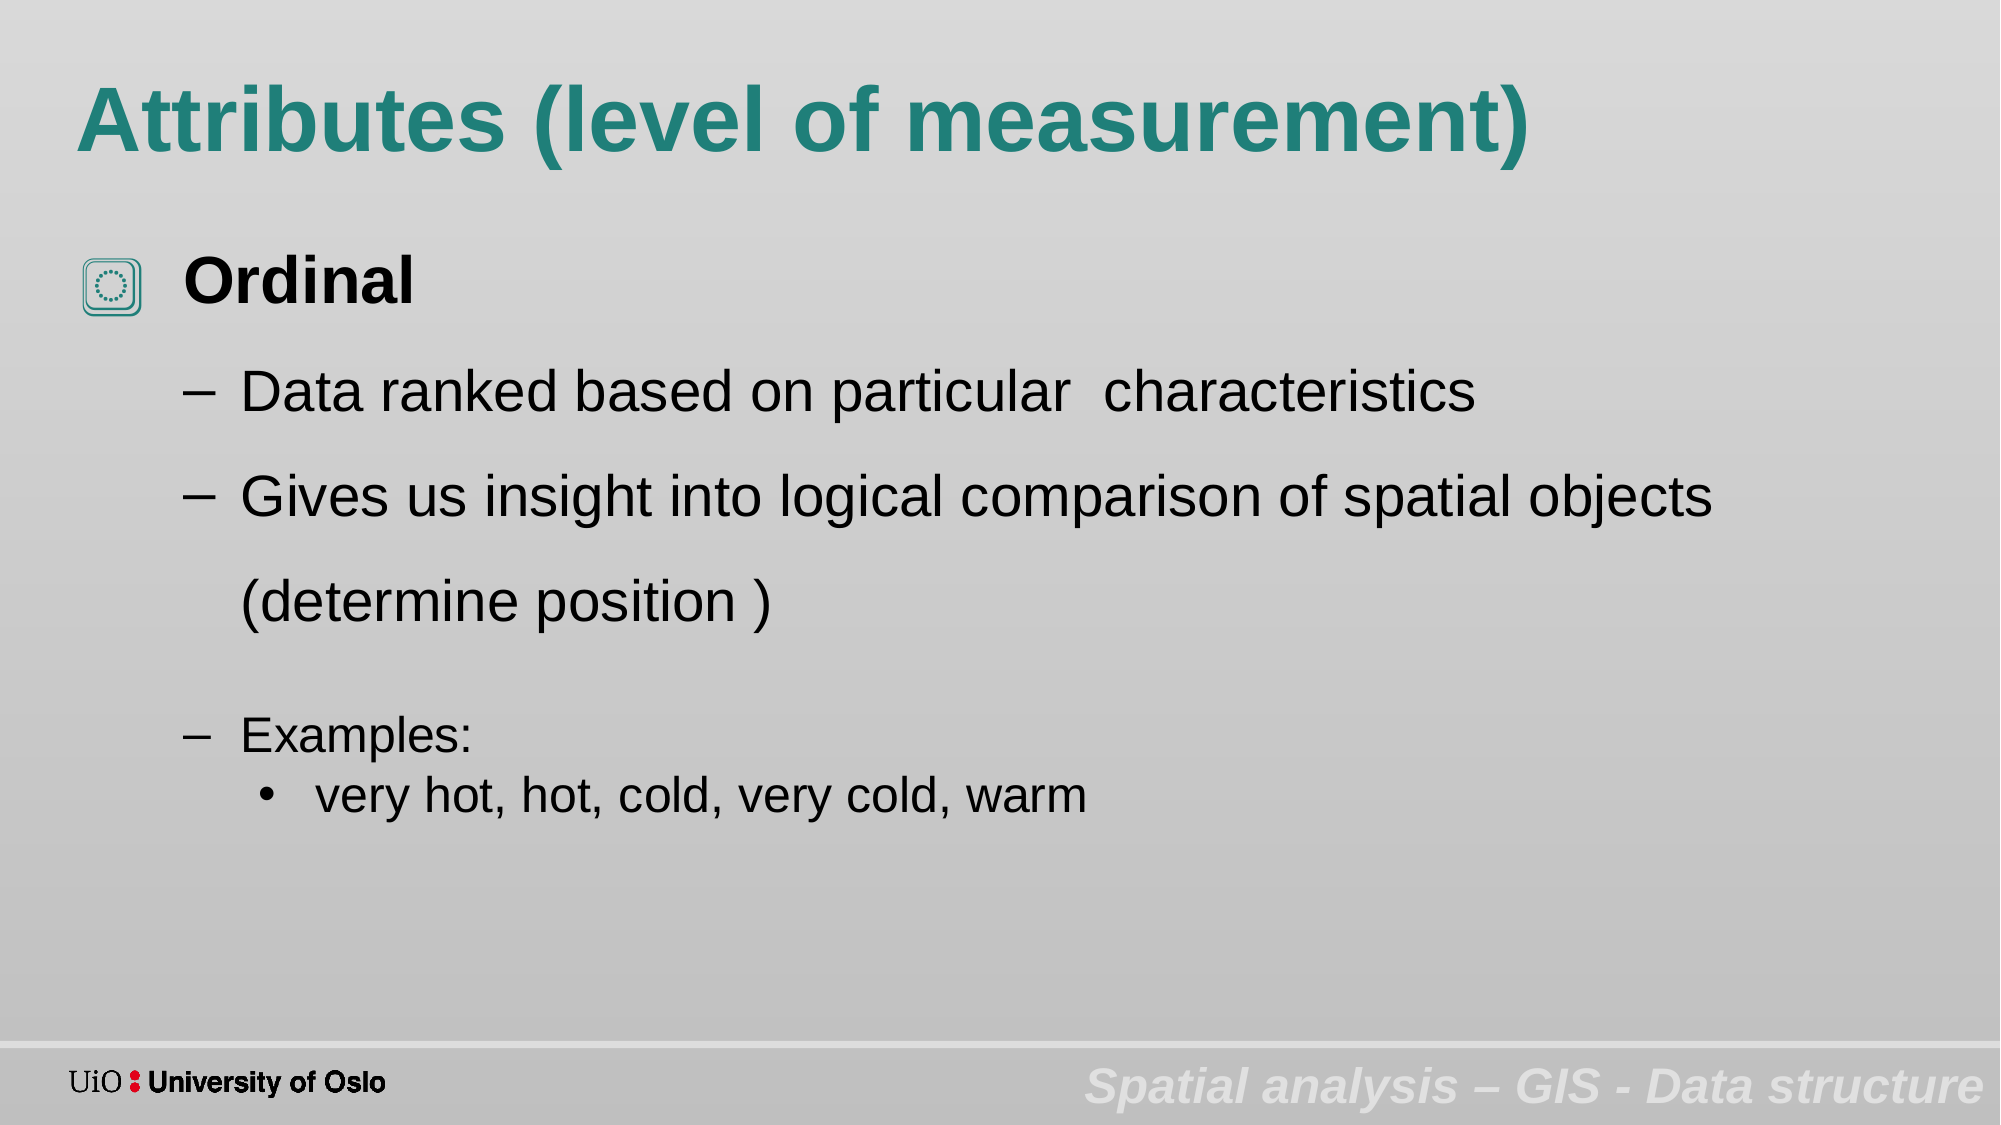

Attributes (level of measurement)
Ordinal
Data ranked based on particular  characteristics
Gives us insight into logical comparison of spatial objects (determine position )

Examples:
very hot, hot, cold, very cold, warm